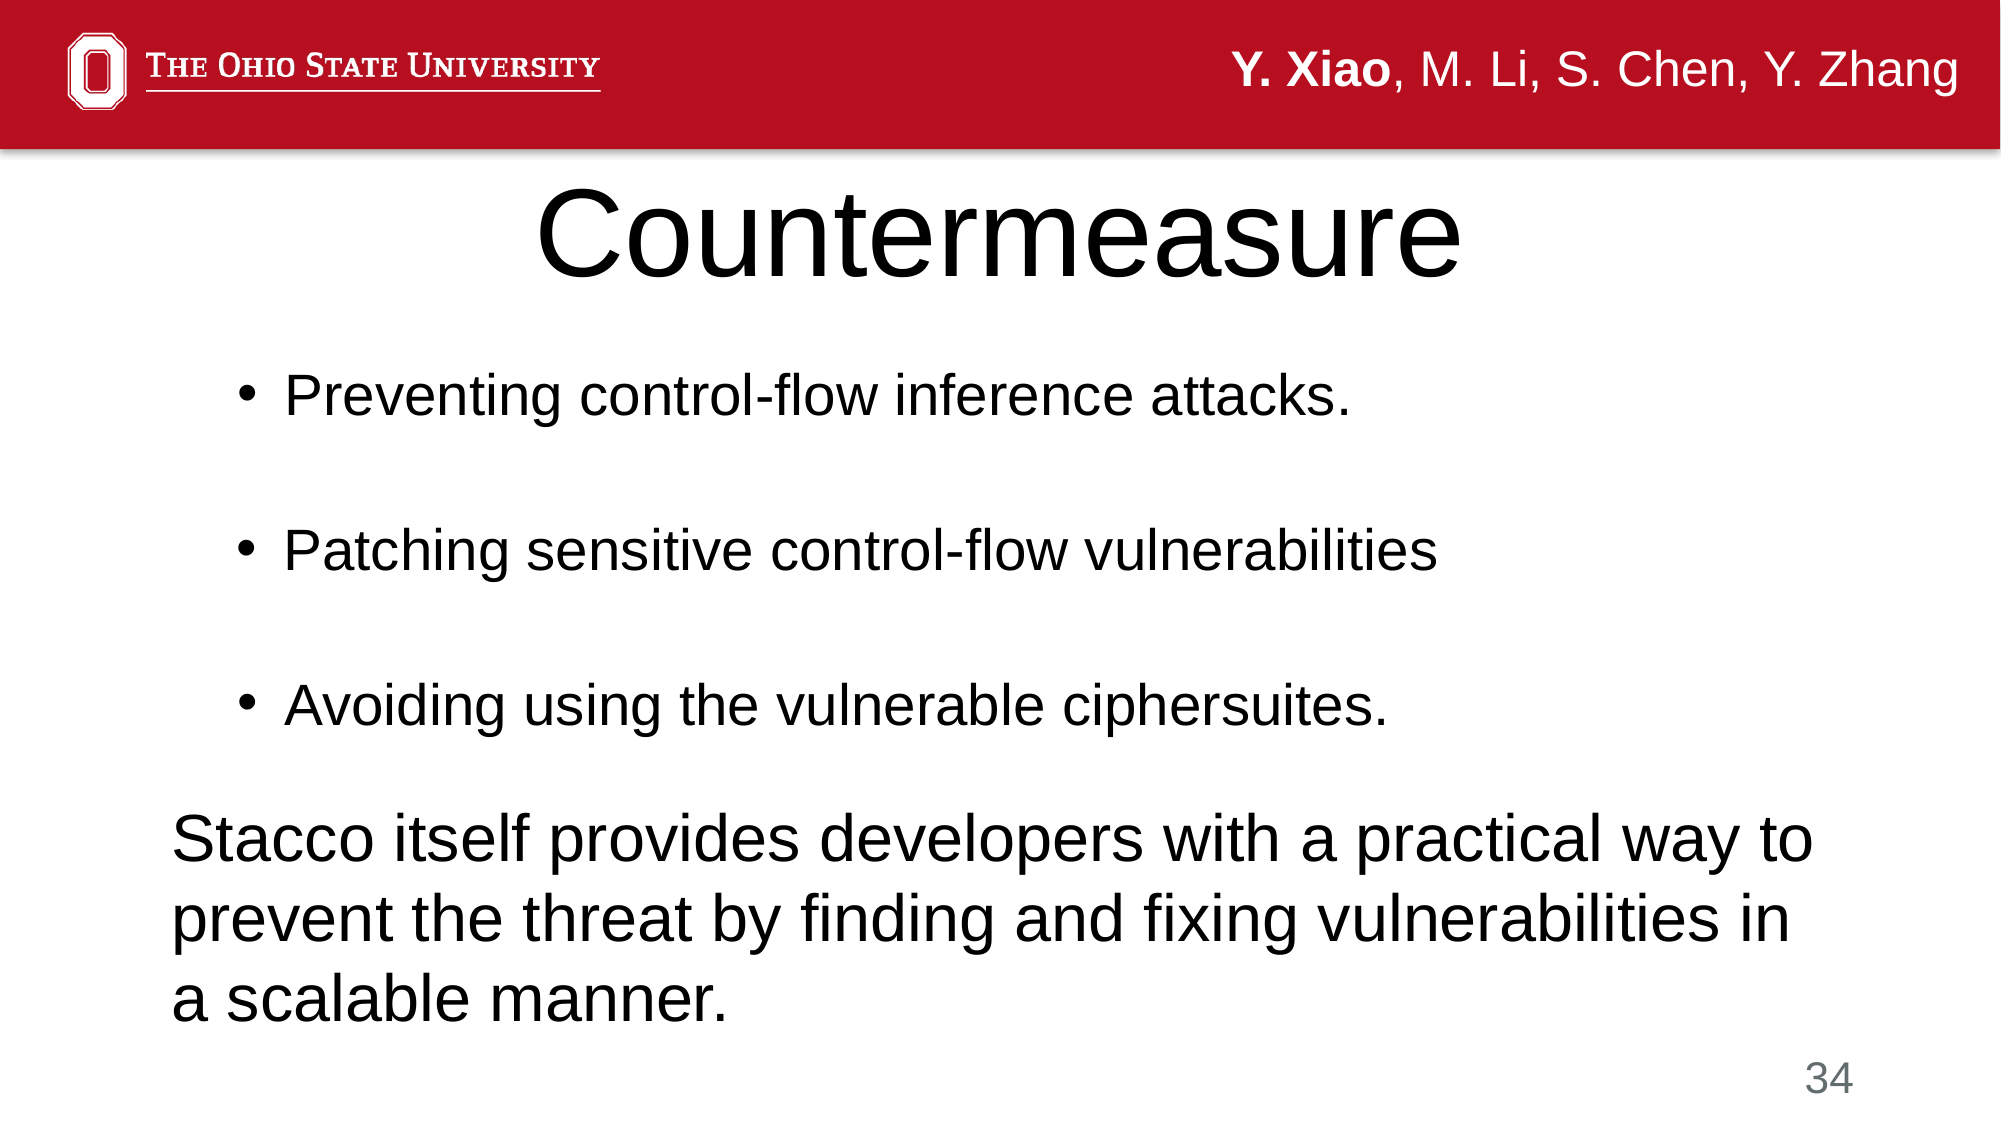

Y. Xiao, M. Li, S. Chen, Y. Zhang
Countermeasure
Preventing control-flow inference attacks.
Patching sensitive control-flow vulnerabilities
Avoiding using the vulnerable ciphersuites.
Stacco itself provides developers with a practical way to prevent the threat by finding and fixing vulnerabilities in a scalable manner.